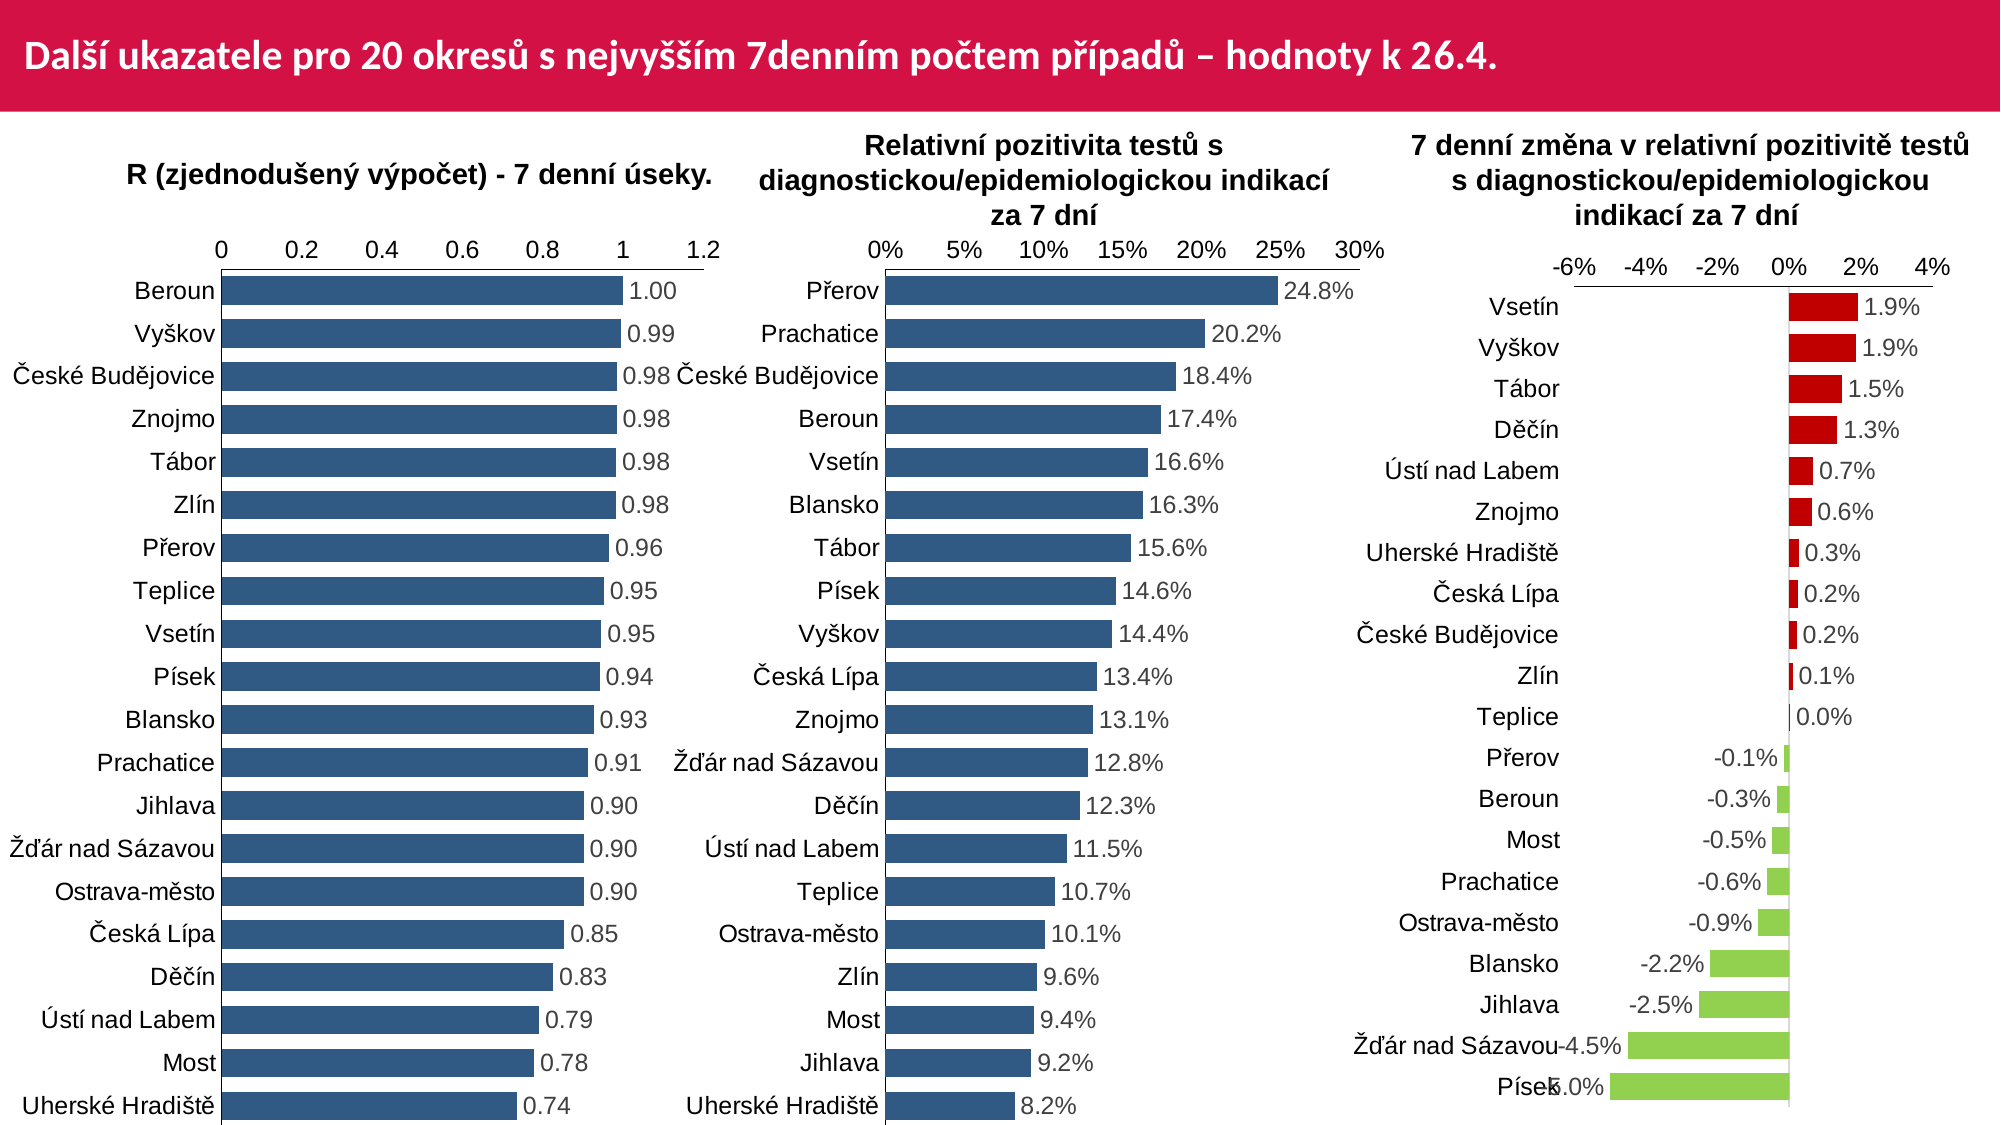

# Další ukazatele pro 20 okresů s nejvyšším 7denním počtem případů – hodnoty k 26.4.
Relativní pozitivita testů s diagnostickou/epidemiologickou indikací za 7 dní
7 denní změna v relativní pozitivitě testů s diagnostickou/epidemiologickou indikací za 7 dní
R (zjednodušený výpočet) - 7 denní úseky.

### Chart

| Category | Series 3 |
|---|---|
| Beroun | 1.0 |
| Vyškov | 0.994897959183 |
| České Budějovice | 0.98353909465 |
| Znojmo | 0.98347107438 |
| Tábor | 0.982758620689 |
| Zlín | 0.981034482758 |
| Přerov | 0.964912280701 |
| Teplice | 0.952095808383 |
| Vsetín | 0.945887445887 |
| Písek | 0.941520467836 |
| Blansko | 0.926470588235 |
| Prachatice | 0.91304347826 |
| Jihlava | 0.903225806451 |
| Žďár nad Sázavou | 0.901818181818 |
| Ostrava-město | 0.901749663526 |
| Česká Lípa | 0.853754940711 |
| Děčín | 0.825825825825 |
| Ústí nad Labem | 0.790476190476 |
| Most | 0.778546712802 |
| Uherské Hradiště | 0.735368956743 |

### Chart

| Category | rel_poz_epid_diag_7_dni |
|---|---|
| Přerov | 0.248222748815 |
| Prachatice | 0.202445652173 |
| České Budějovice | 0.183823529411 |
| Beroun | 0.17441077441 |
| Vsetín | 0.166169154228 |
| Blansko | 0.162853297442 |
| Tábor | 0.155555555555 |
| Písek | 0.145733461169 |
| Vyškov | 0.143693107932 |
| Česká Lípa | 0.133770491803 |
| Znojmo | 0.13143483023 |
| Žďár nad Sázavou | 0.128009170806 |
| Děčín | 0.122879758763 |
| Ústí nad Labem | 0.114612051988 |
| Teplice | 0.107156673114 |
| Ostrava-město | 0.100920110997 |
| Zlín | 0.096129441624 |
| Most | 0.093986862051 |
| Jihlava | 0.092380576391 |
| Uherské Hradiště | 0.081671415004 |

### Chart

| Category | 7D | Column2 | Column3 |
|---|---|---|---|
| Vsetín | 0.01919678503399999 | 0.0 | 0.01919678503399999 |
| Vyškov | 0.018617942568999984 | 0.0 | 0.018617942568999984 |
| Tábor | 0.014761331729000016 | 0.0 | 0.014761331729000016 |
| Děčín | 0.013454605568000003 | 0.0 | 0.013454605568000003 |
| Ústí nad Labem | 0.006746137616999992 | 0.0 | 0.006746137616999992 |
| Znojmo | 0.006247048557999985 | 0.0 | 0.006247048557999985 |
| Uherské Hradiště | 0.002617634172000005 | None | 0.002617634172000005 |
| Česká Lípa | 0.0024191404519999793 | None | 0.0024191404519999793 |
| České Budějovice | 0.0021407297090000055 | None | 0.0021407297090000055 |
| Zlín | 0.000982948578999998 | None | 0.000982948578999998 |
| Teplice | 0.00024708218999999754 | None | 0.00024708218999999754 |
| Přerov | -0.0014997817059999863 | -0.0014997817059999863 | 0.0 |
| Beroun | -0.0034548382379999965 | -0.0034548382379999965 | 0.0 |
| Most | -0.004708790121999998 | -0.004708790121999998 | 0.0 |
| Prachatice | -0.006053683815999994 | -0.006053683815999994 | 0.0 |
| Ostrava-město | -0.008617581631000001 | -0.008617581631000001 | 0.0 |
| Blansko | -0.02199355908600001 | -0.02199355908600001 | 0.0 |
| Jihlava | -0.025223779325 | -0.025223779325 | 0.0 |
| Žďár nad Sázavou | -0.04512616500200001 | -0.04512616500200001 | 0.0 |
| Písek | -0.049948050301000024 | -0.049948050301000024 | 0.0 |